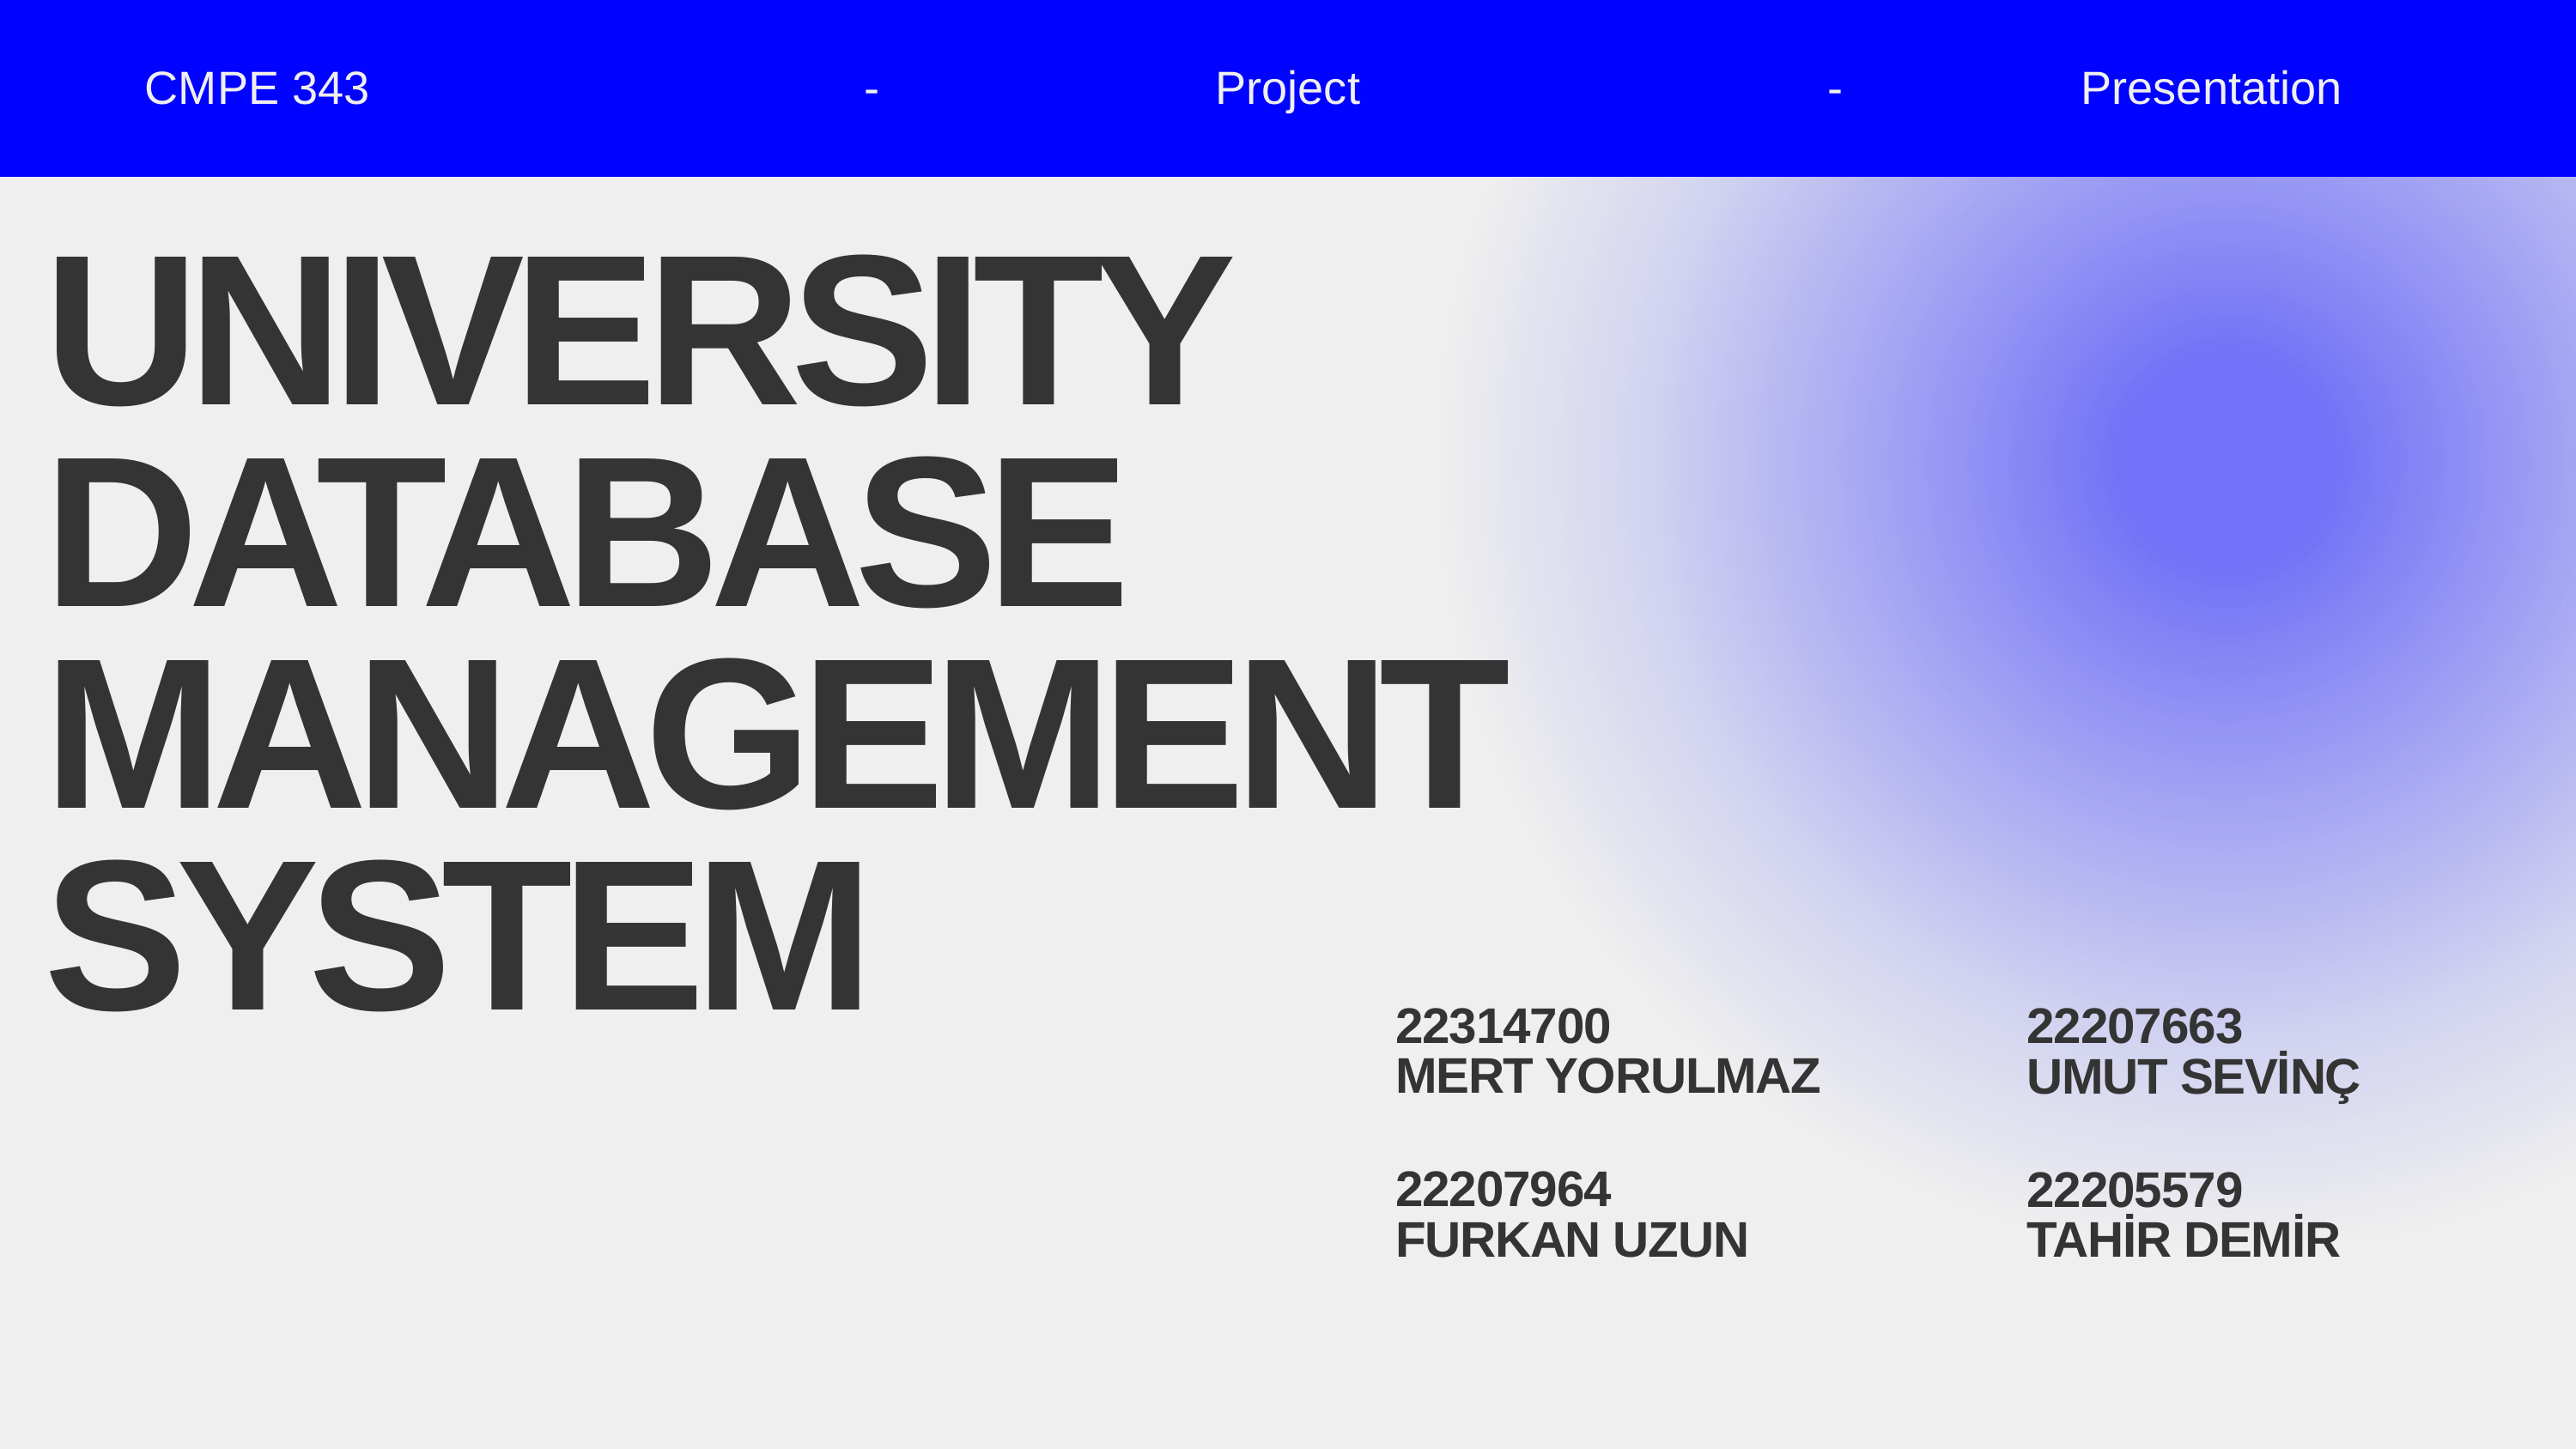

CMPE 343
-
Project
-
Presentation
UNIVERSITY DATABASE MANAGEMENT SYSTEM
22314700
MERT YORULMAZ
22207663
UMUT SEVİNÇ
22207964
FURKAN UZUN
22205579
TAHİR DEMİR